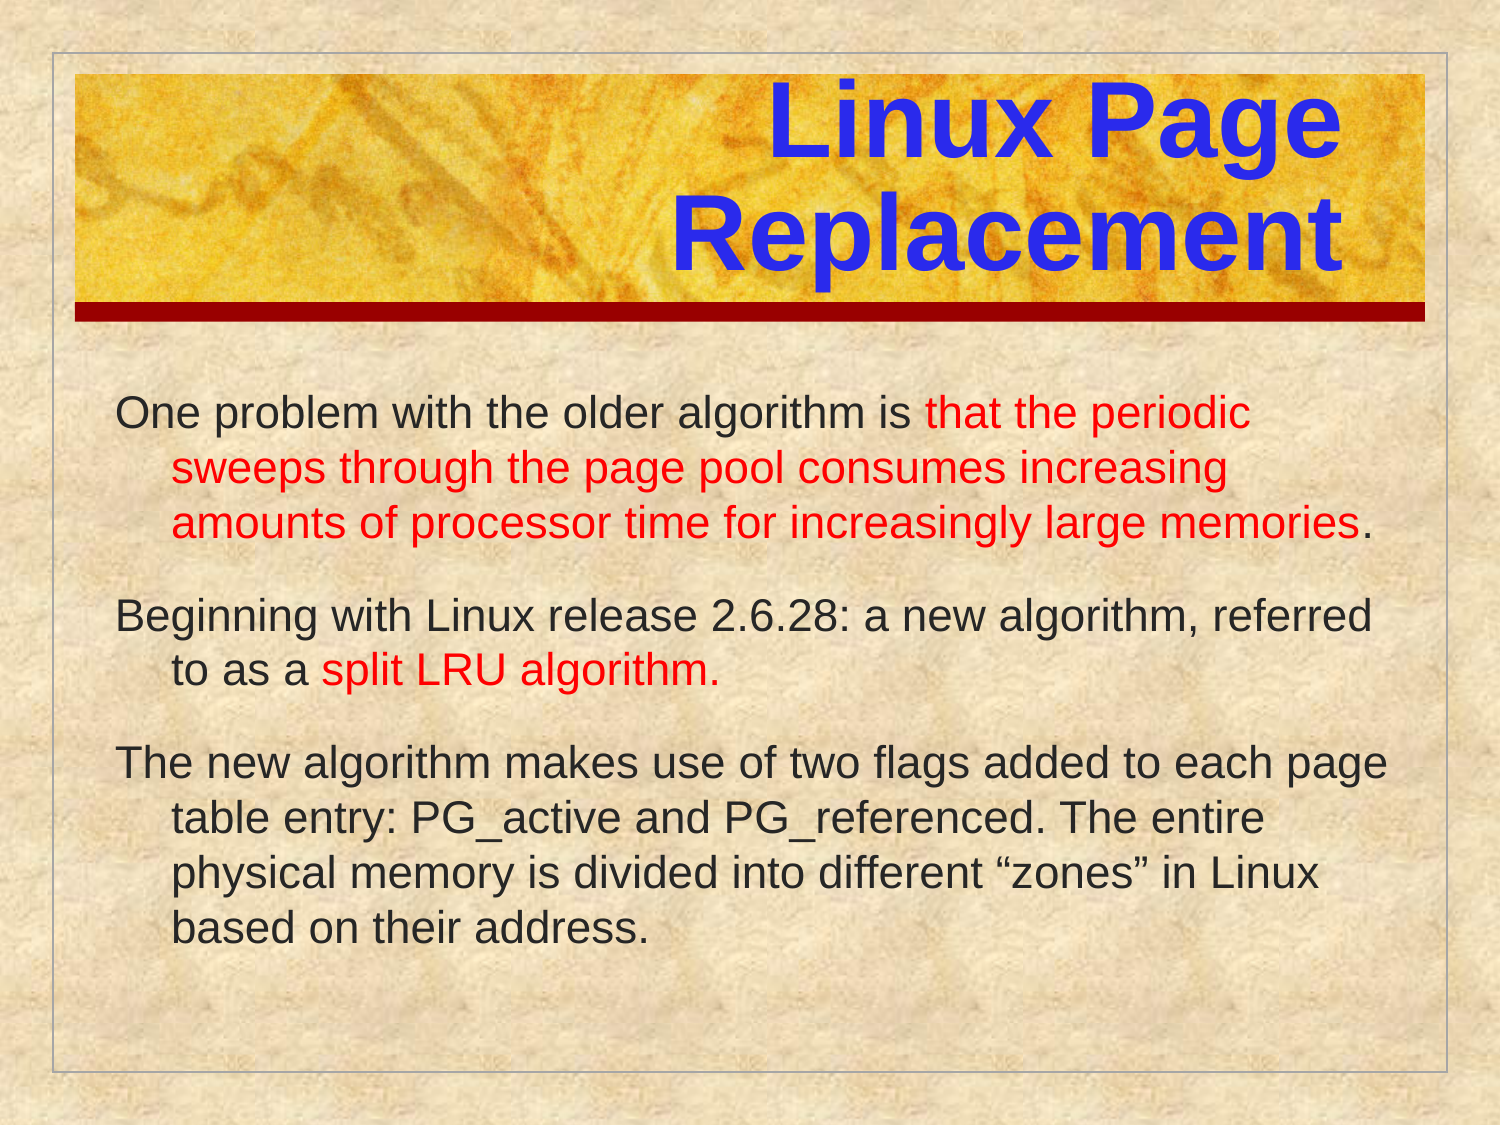

# Linux Page Replacement
One problem with the older algorithm is that the periodic sweeps through the page pool consumes increasing amounts of processor time for increasingly large memories.
Beginning with Linux release 2.6.28: a new algorithm, referred to as a split LRU algorithm.
The new algorithm makes use of two flags added to each page table entry: PG_active and PG_referenced. The entire physical memory is divided into different “zones” in Linux based on their address.